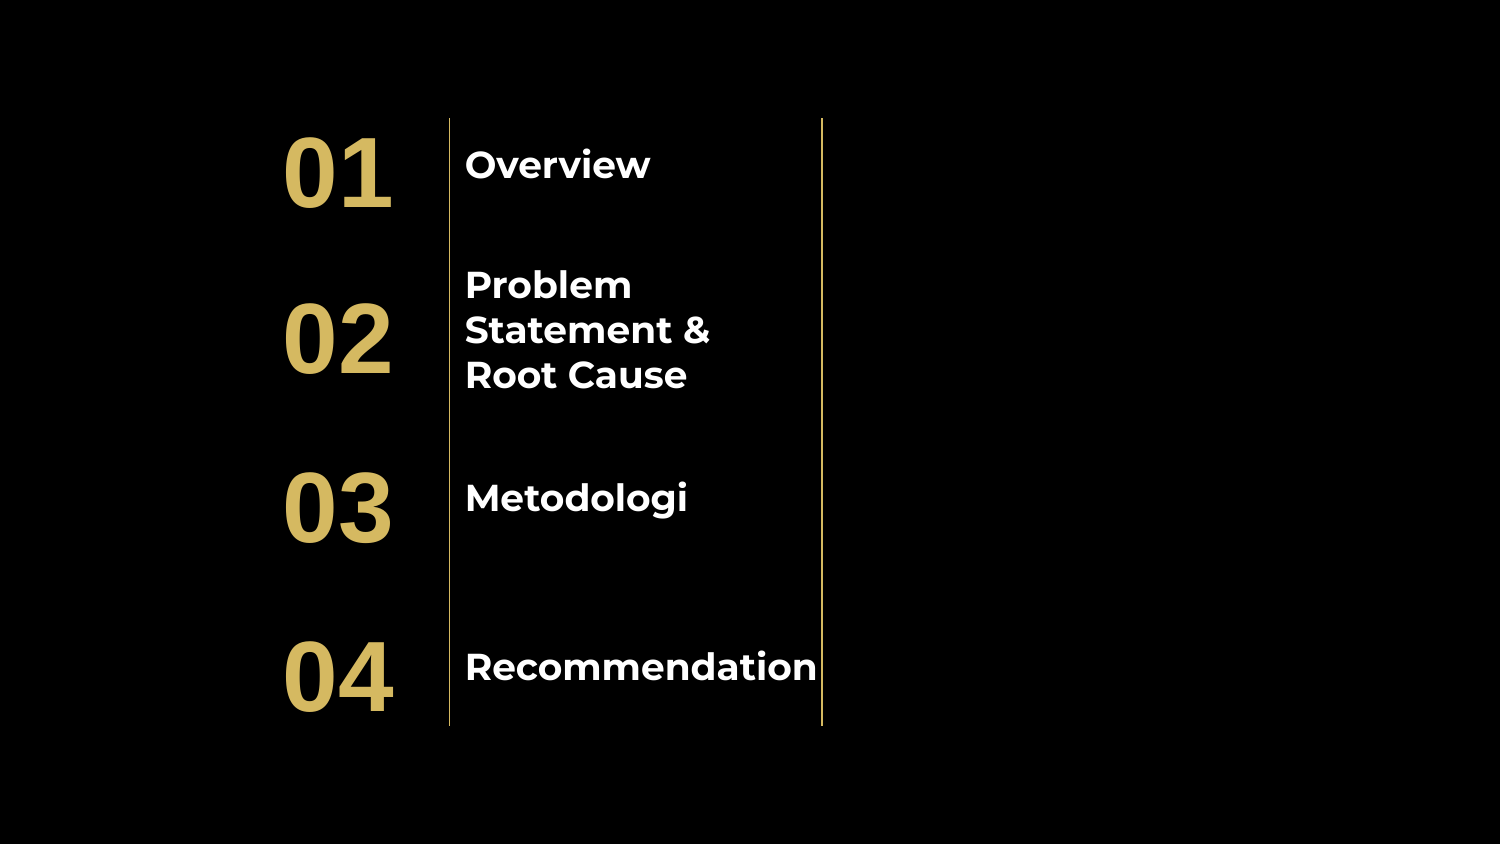

Here you could describe the topic of the section
01
# Overview
Here you could describe the topic of the section
Problem Statement &
Root Cause
02
Here you could describe the topic of the section
03
Metodologi
Here you could describe the topic of the section
04
Recommendation